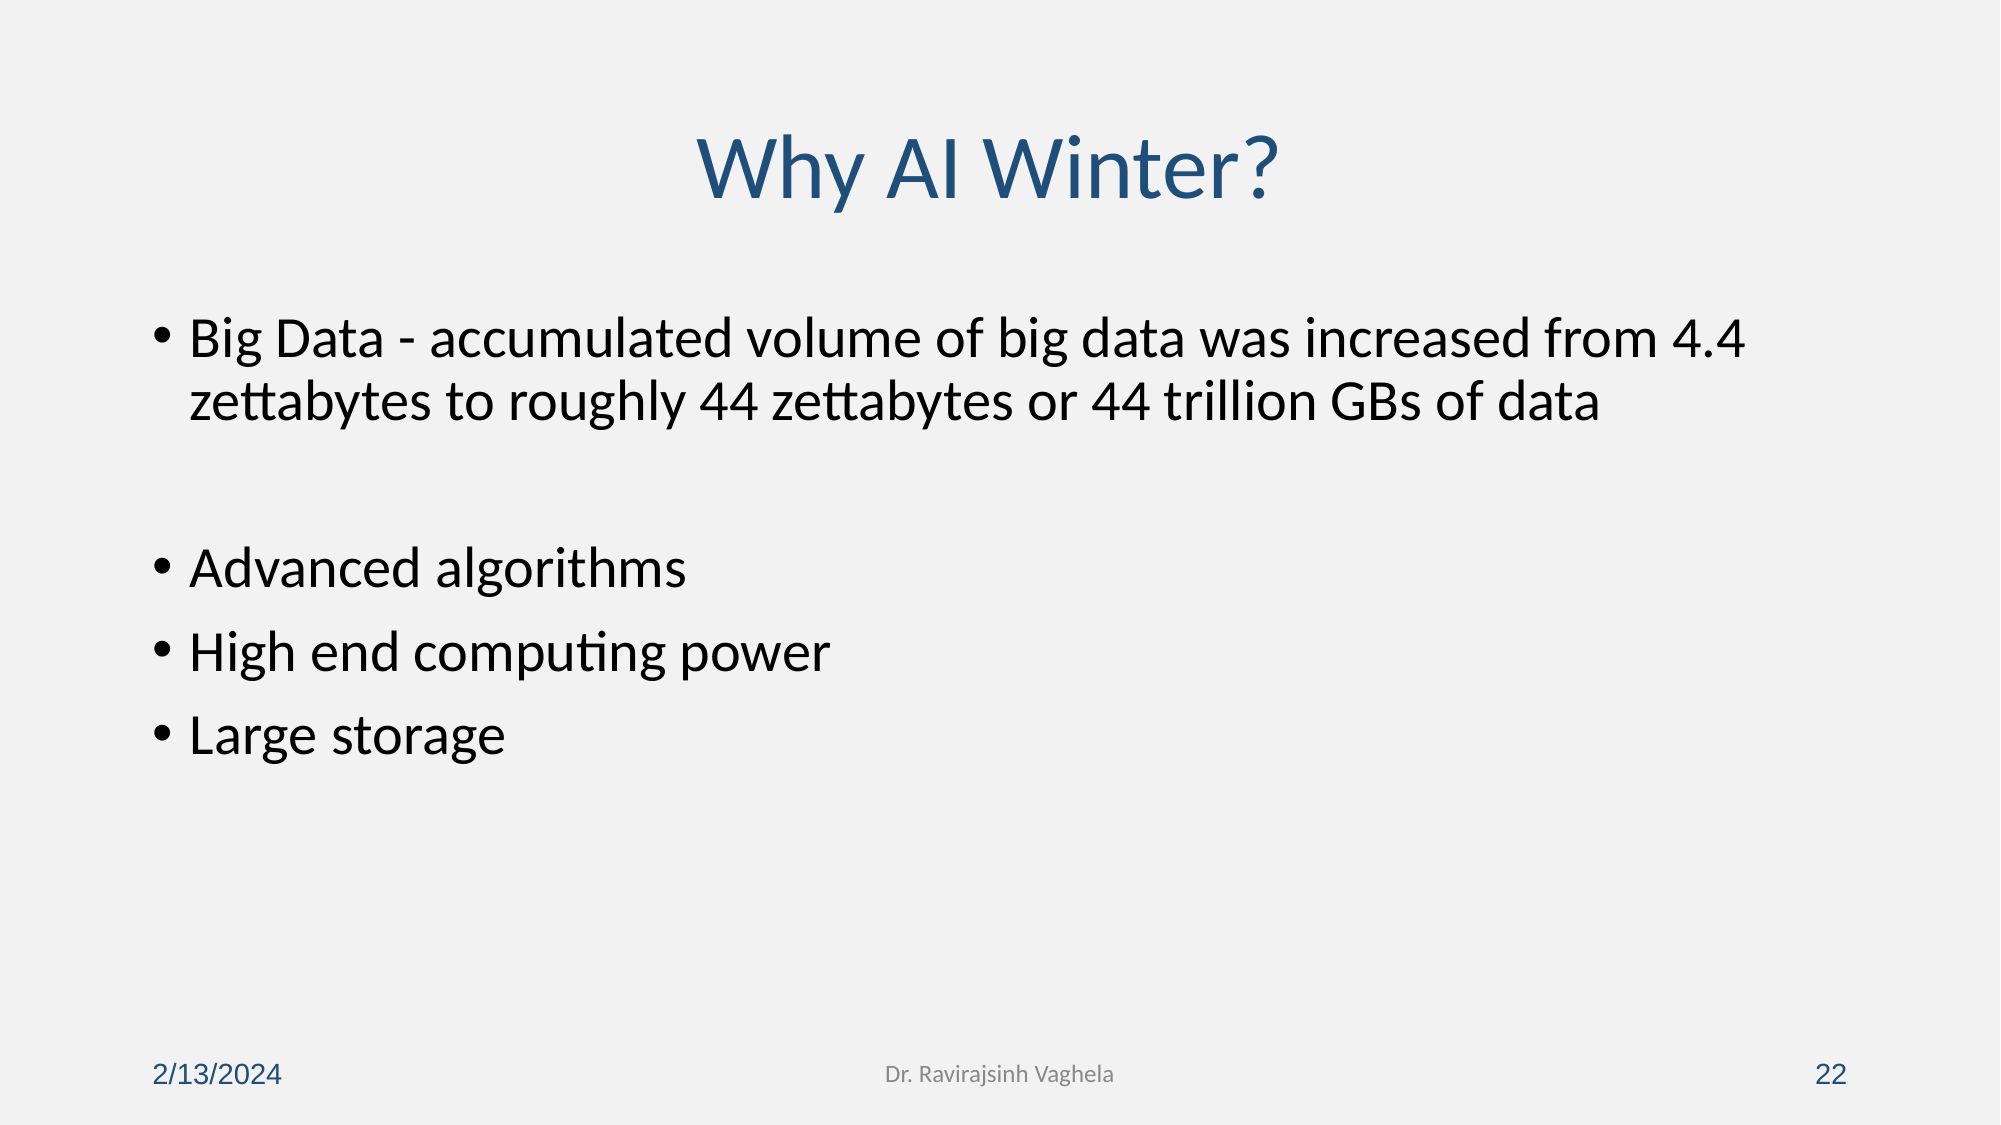

# Why AI Winter?
Big Data - accumulated volume of big data was increased from 4.4 zettabytes to roughly 44 zettabytes or 44 trillion GBs of data

Advanced algorithms
High end computing power
Large storage

2/13/2024
Dr. Ravirajsinh Vaghela
22